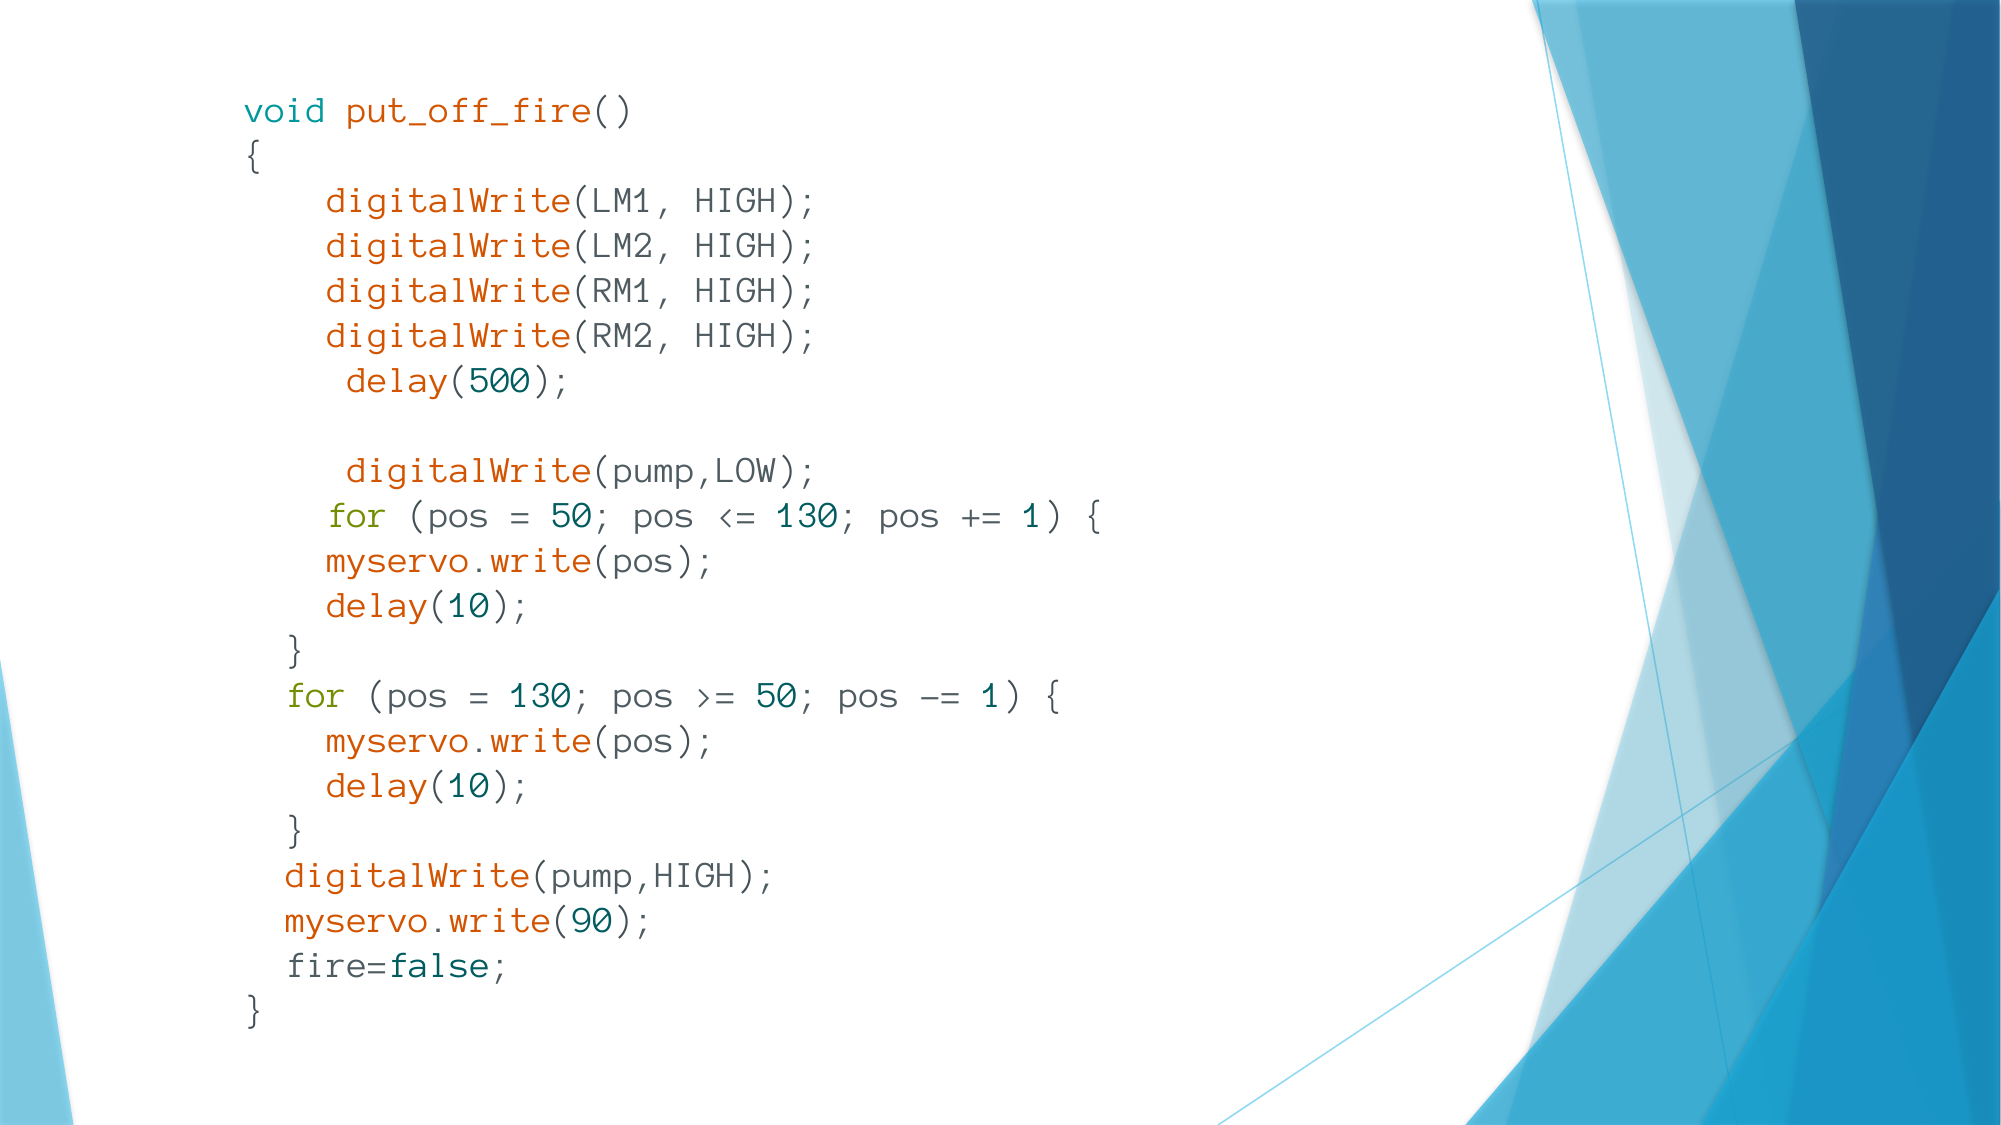

void put_off_fire()
{
    digitalWrite(LM1, HIGH);
    digitalWrite(LM2, HIGH);
    digitalWrite(RM1, HIGH);
    digitalWrite(RM2, HIGH);
     delay(500);

     digitalWrite(pump,LOW);
    for (pos = 50; pos <= 130; pos += 1) {
    myservo.write(pos);
    delay(10);
  }
  for (pos = 130; pos >= 50; pos -= 1) {
    myservo.write(pos);
    delay(10);
  }
  digitalWrite(pump,HIGH);
  myservo.write(90);
  fire=false;
}